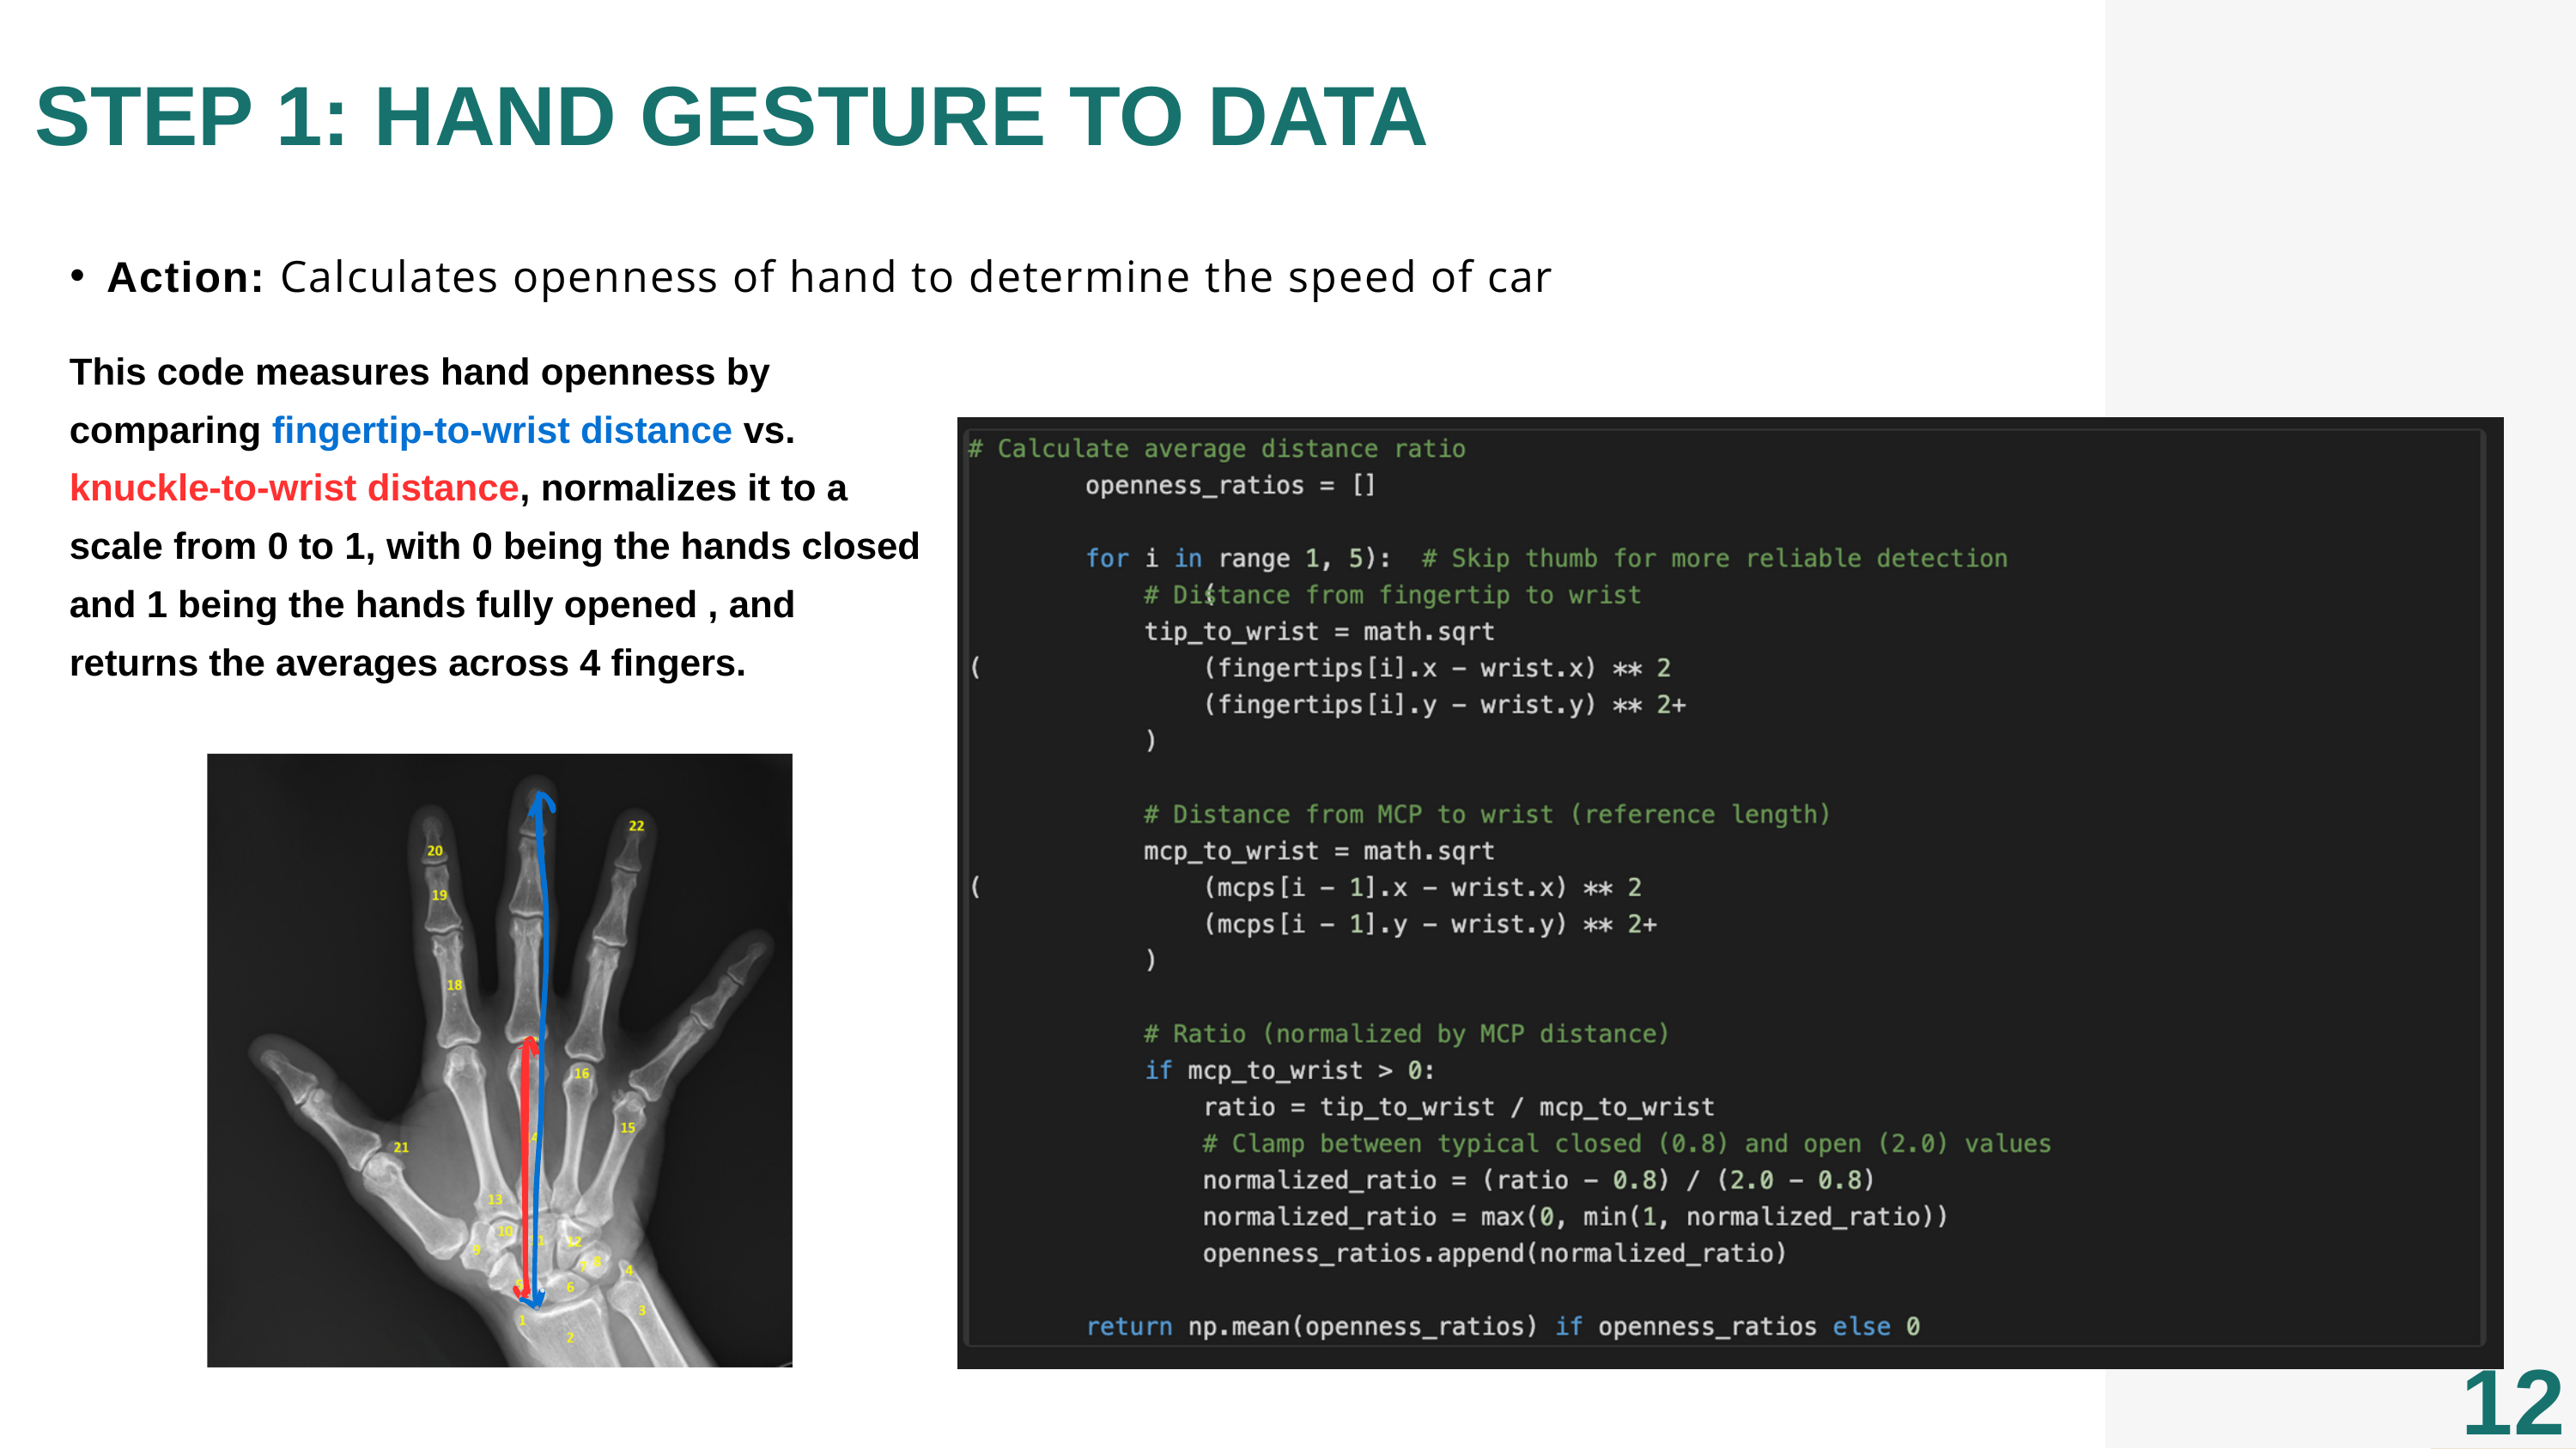

STEP 1: HAND GESTURE TO DATA
Action: Calculates openness of hand to determine the speed of car

This code measures hand openness by comparing fingertip-to-wrist distance vs. knuckle-to-wrist distance, normalizes it to a scale from 0 to 1, with 0 being the hands closed and 1 being the hands fully opened , and returns the averages across 4 fingers.

12